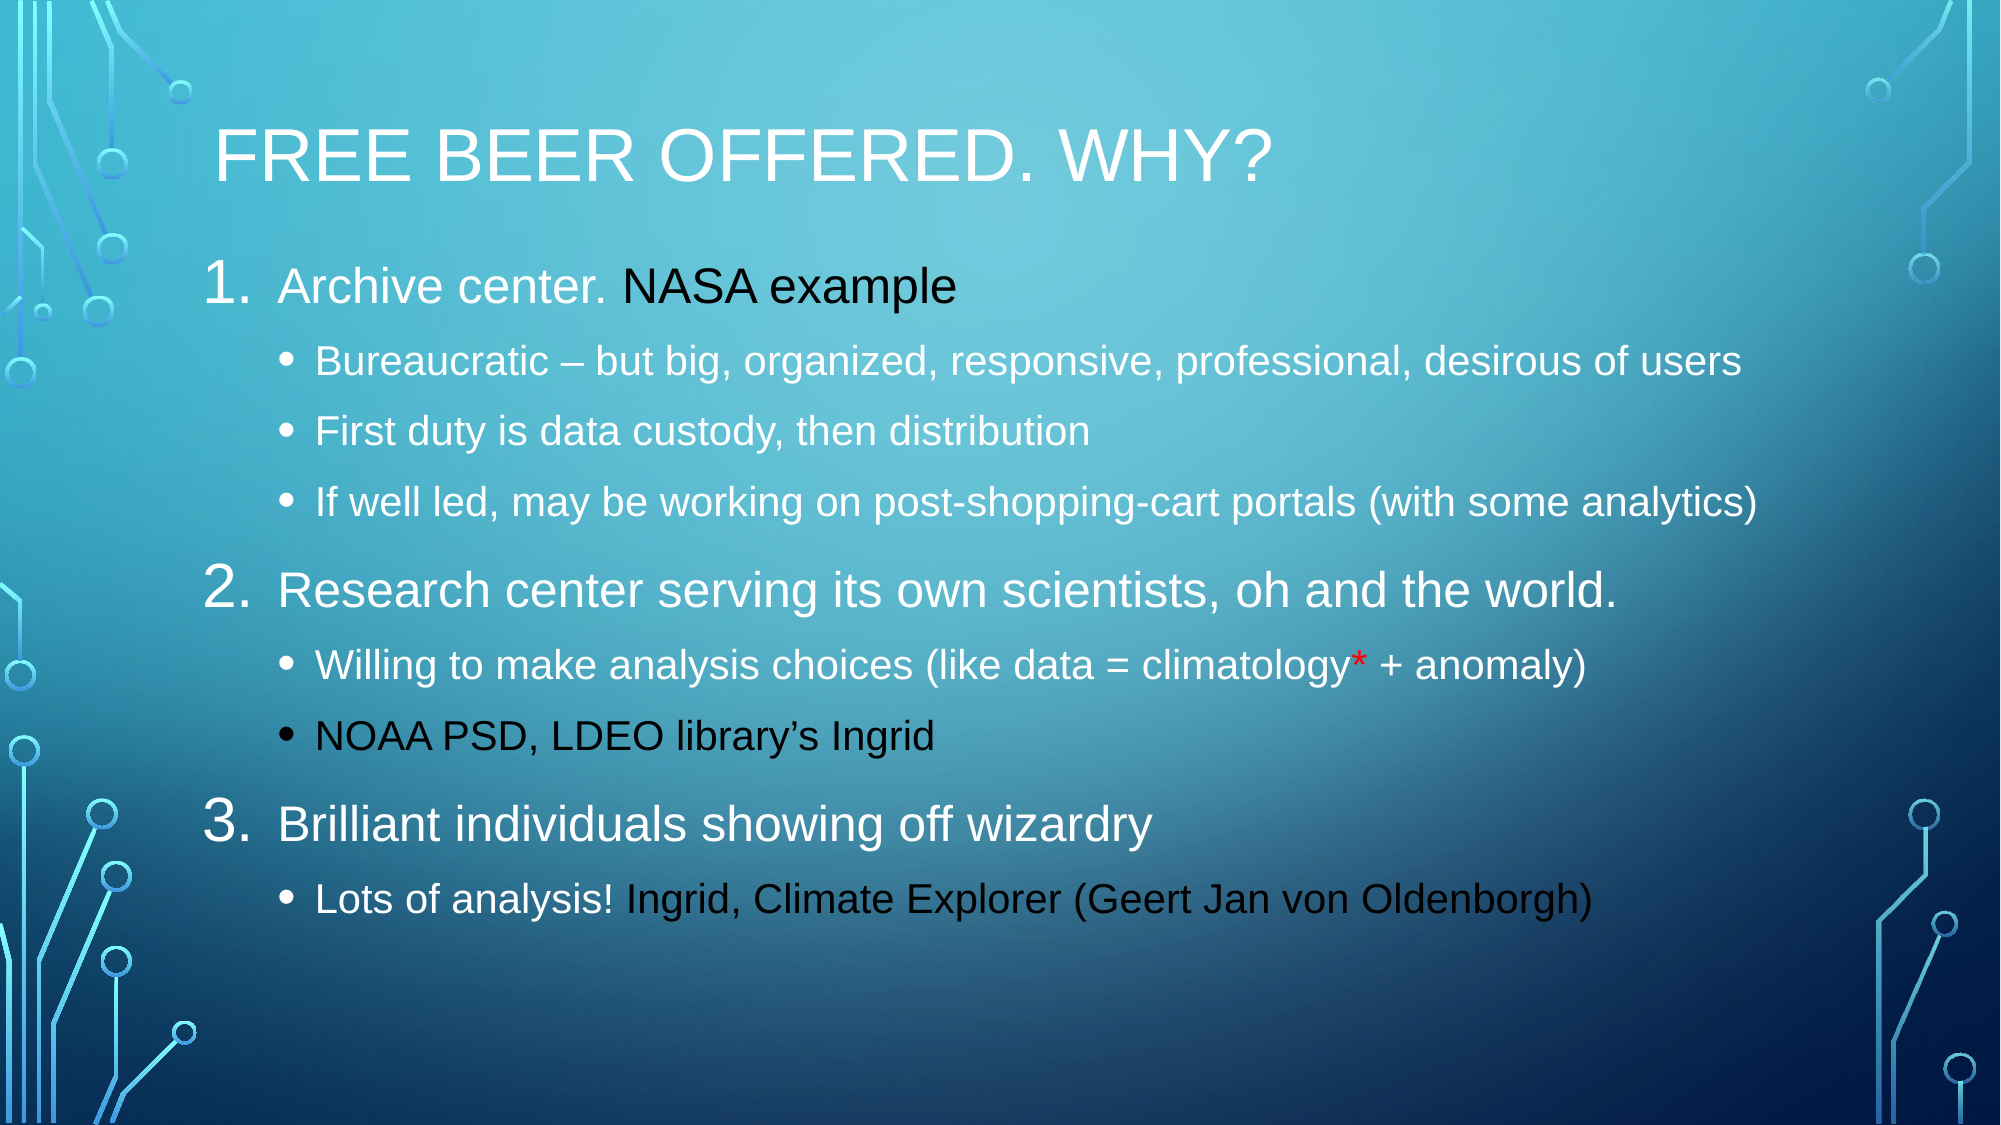

# Free beer offered. why?
Archive center. NASA example
Bureaucratic – but big, organized, responsive, professional, desirous of users
First duty is data custody, then distribution
If well led, may be working on post-shopping-cart portals (with some analytics)
Research center serving its own scientists, oh and the world.
Willing to make analysis choices (like data = climatology* + anomaly)
NOAA PSD, LDEO library’s Ingrid
Brilliant individuals showing off wizardry
Lots of analysis! Ingrid, Climate Explorer (Geert Jan von Oldenborgh)